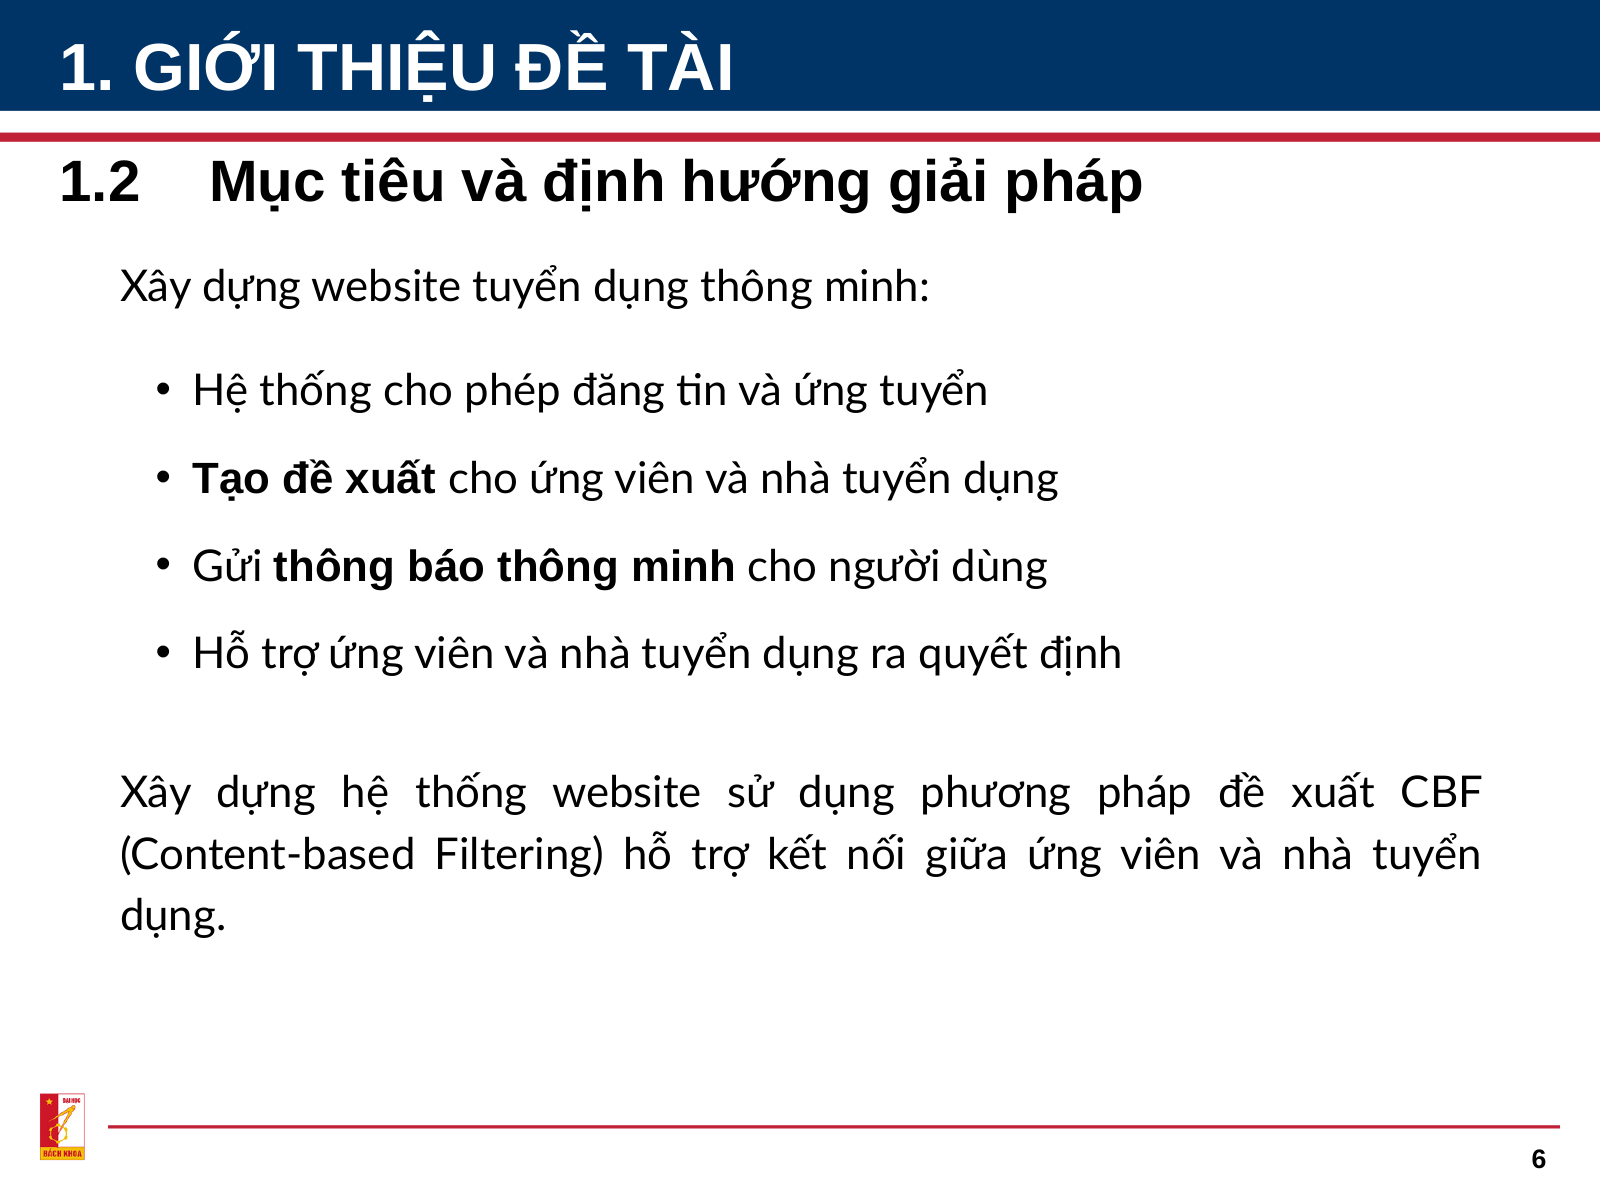

1. GIỚI THIỆU ĐỀ TÀI
1.2	Mục tiêu và định hướng giải pháp
Xây dựng website tuyển dụng thông minh:
Hệ thống cho phép đăng tin và ứng tuyển
Tạo đề xuất cho ứng viên và nhà tuyển dụng
Gửi thông báo thông minh cho người dùng
Hỗ trợ ứng viên và nhà tuyển dụng ra quyết định

Xây dựng hệ thống website sử dụng phương pháp đề xuất CBF (Content-based Filtering) hỗ trợ kết nối giữa ứng viên và nhà tuyển dụng.
6